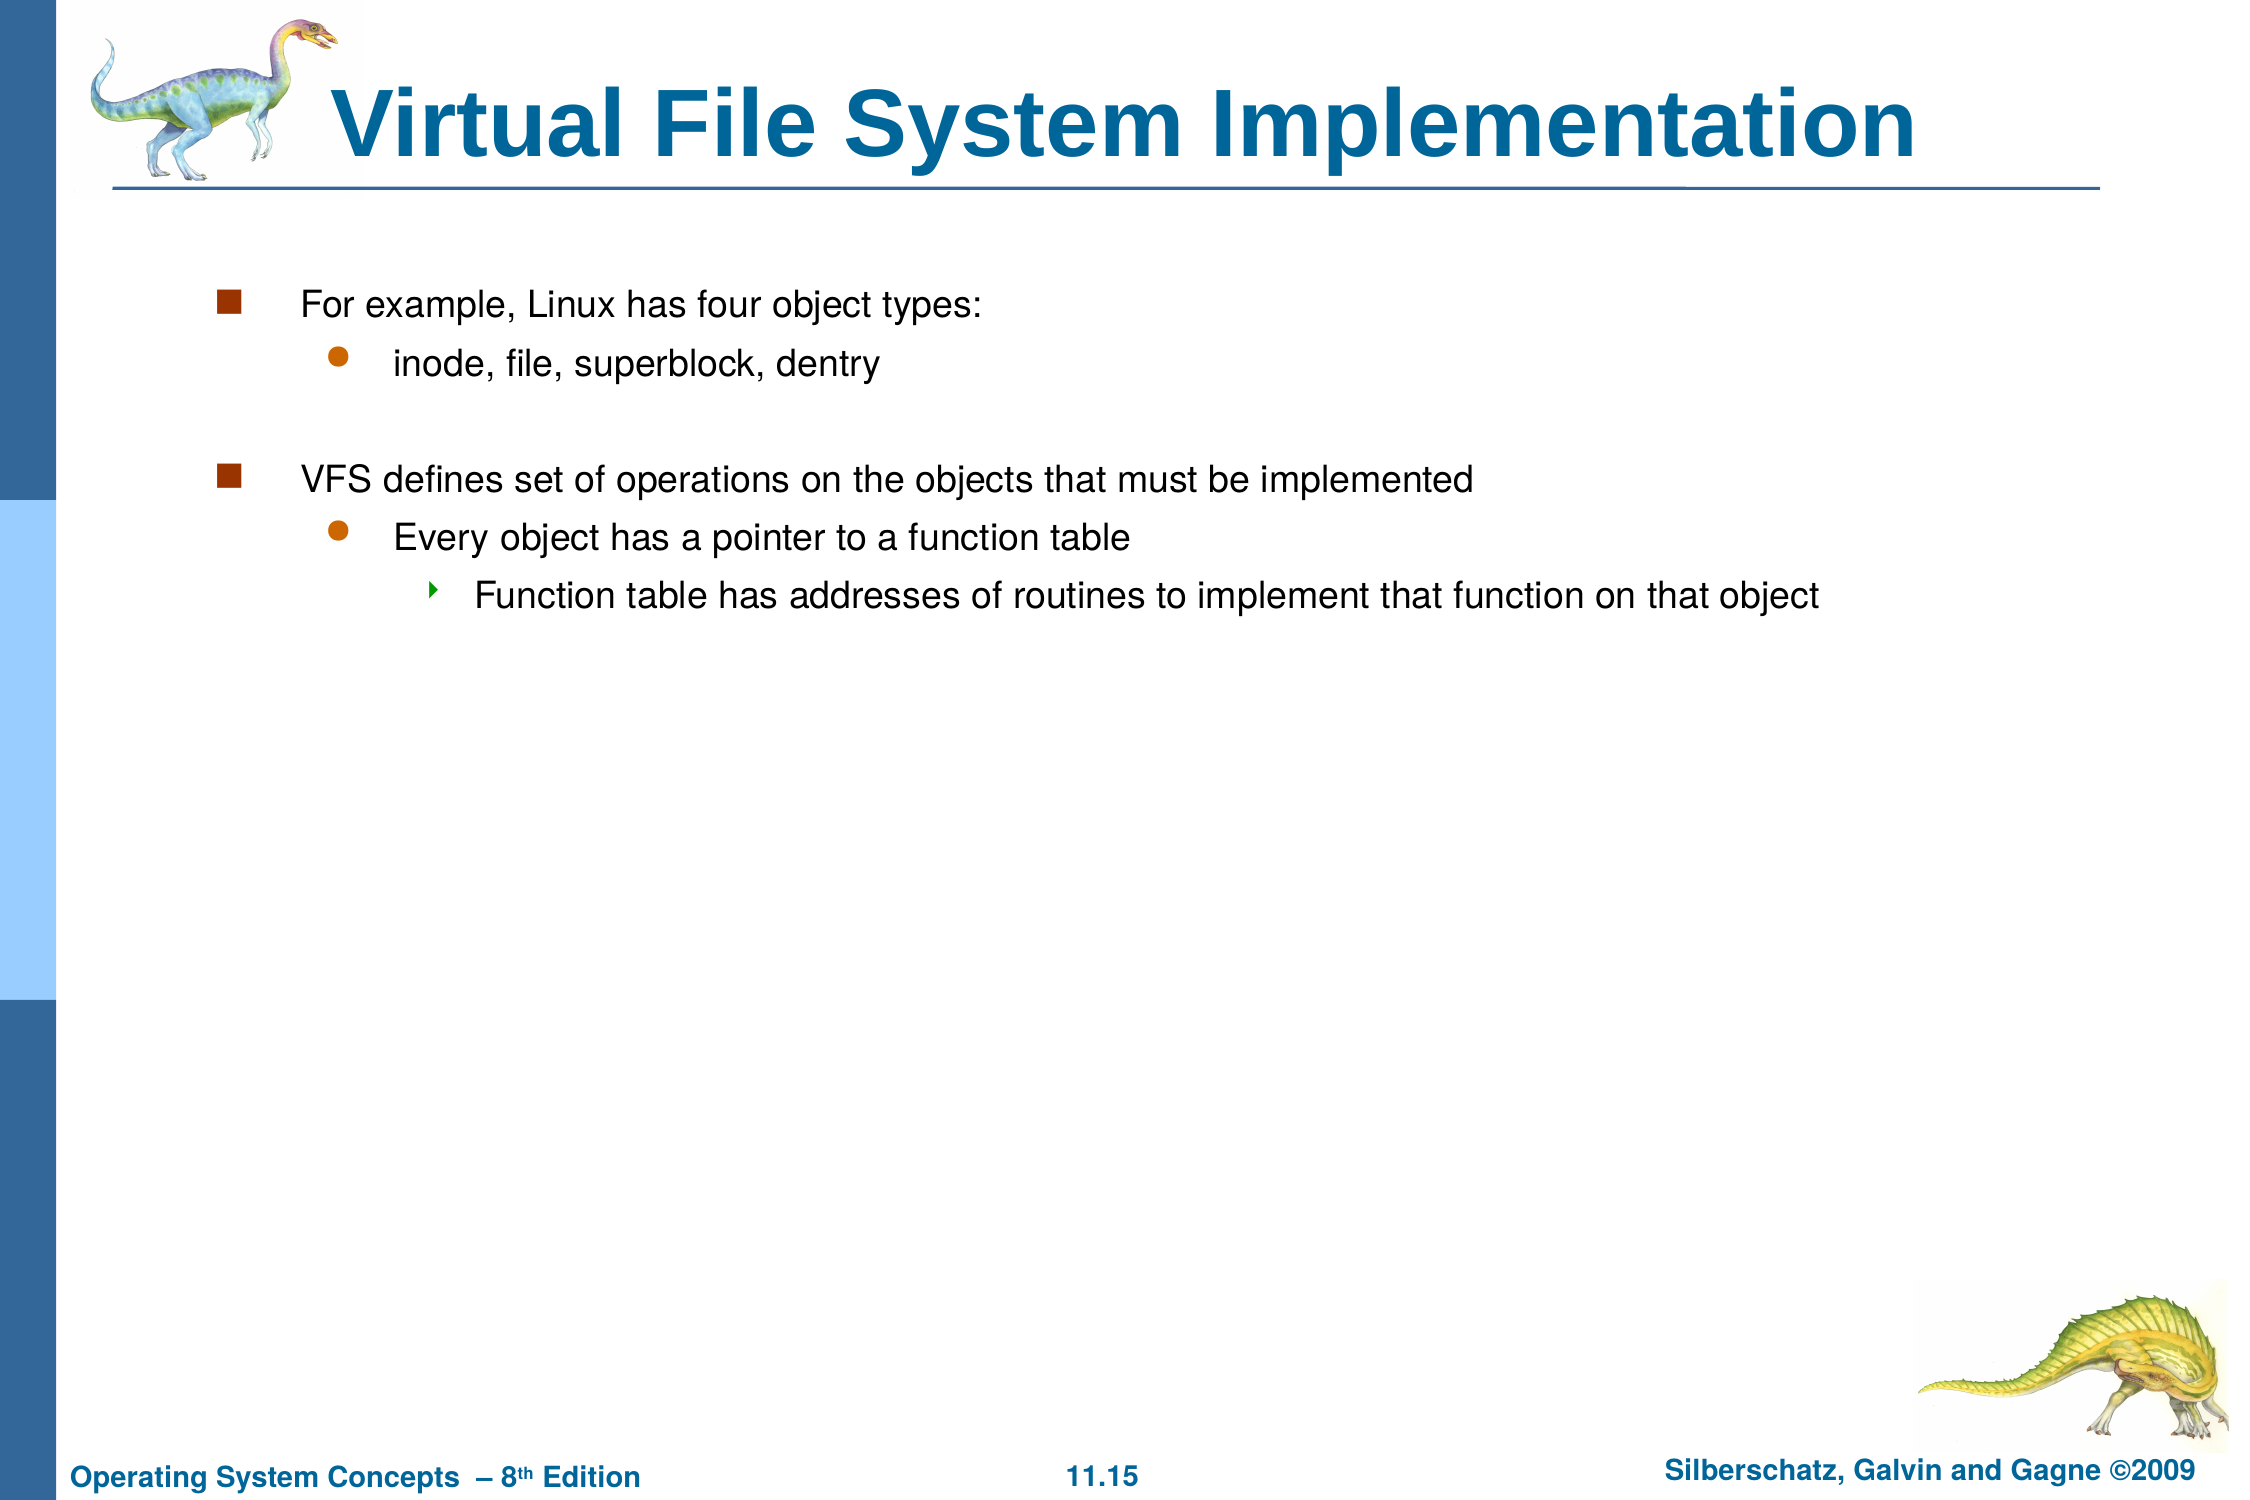

# Virtual File System Implementation
For example, Linux has four object types:
inode, file, superblock, dentry

VFS defines set of operations on the objects that must be implemented
Every object has a pointer to a function table
Function table has addresses of routines to implement that function on that object